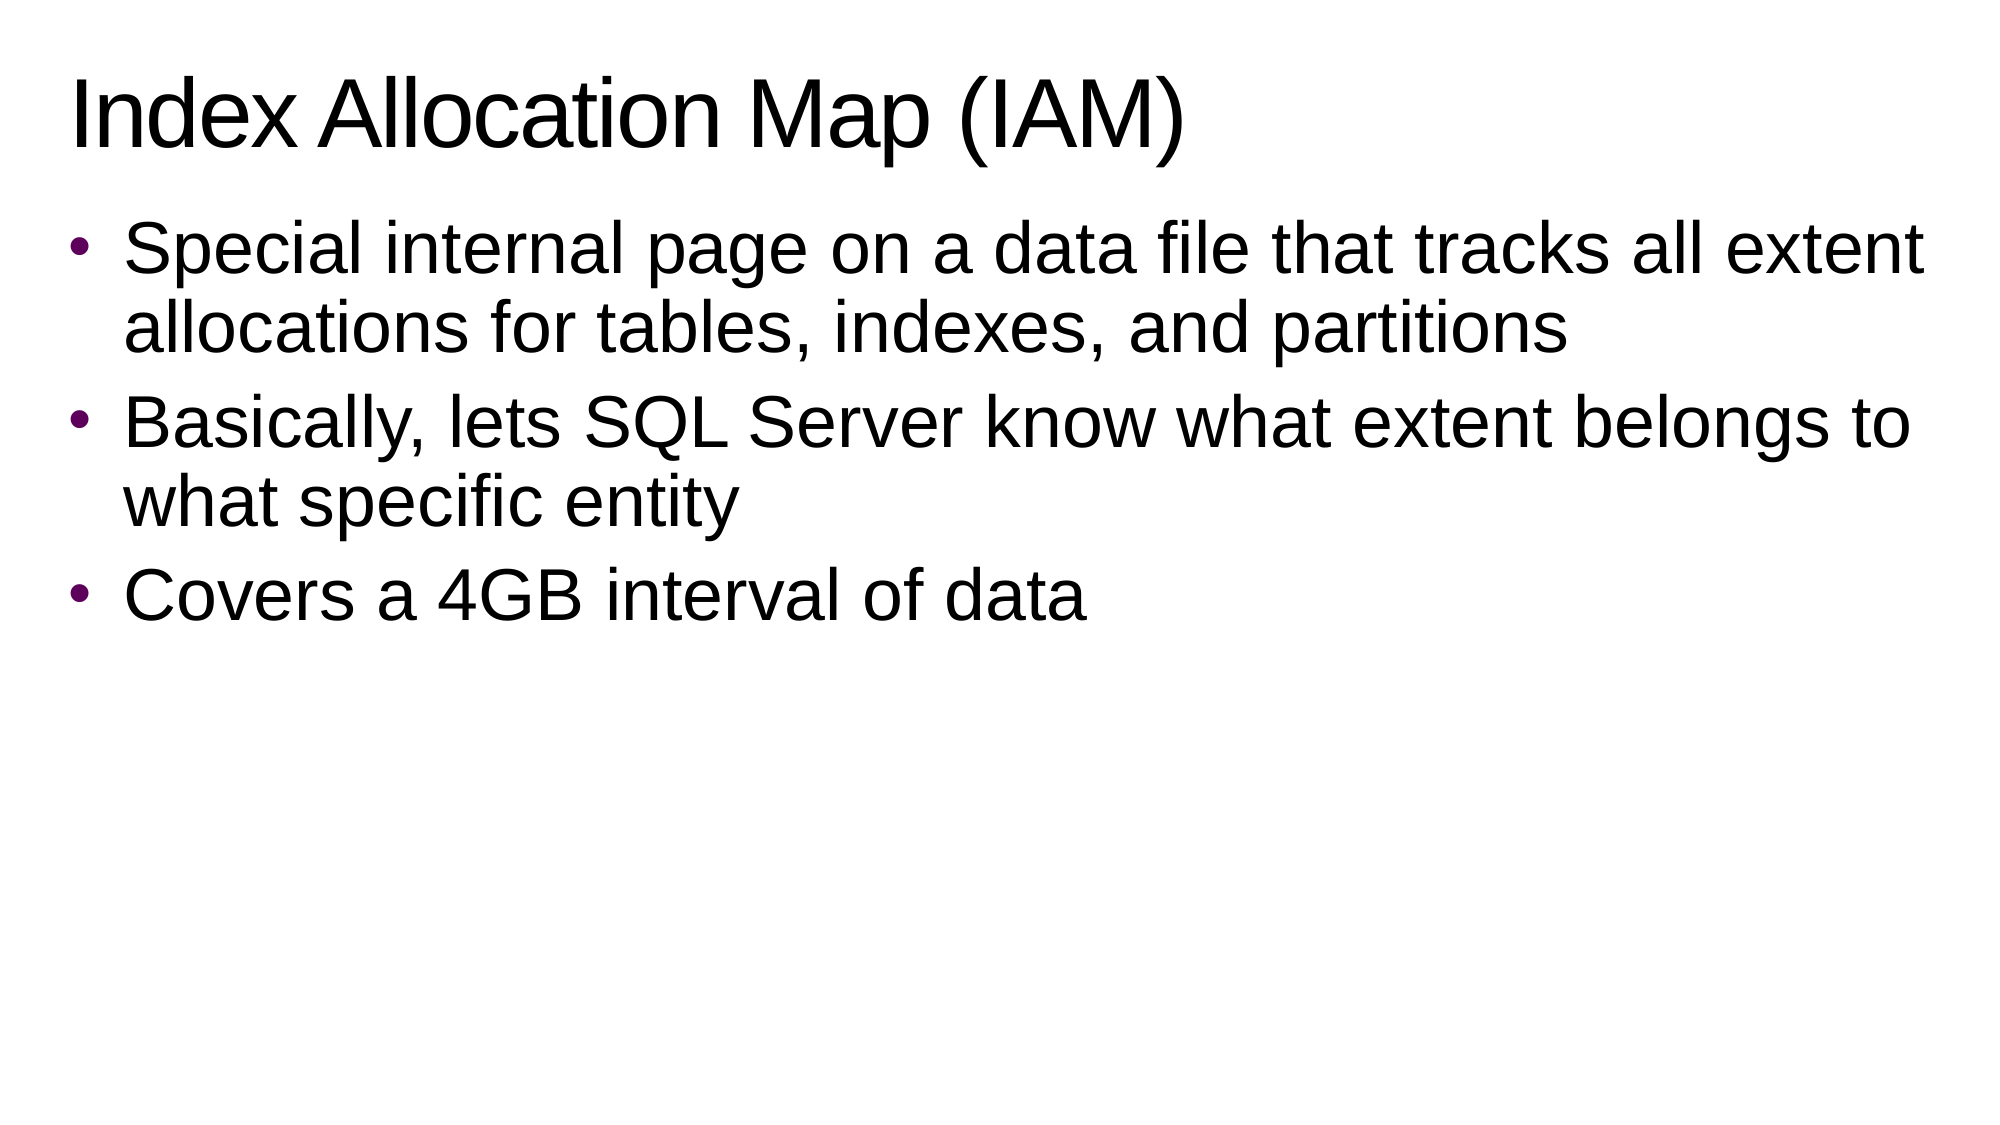

# Index Allocation Map (IAM)
Special internal page on a data file that tracks all extent allocations for tables, indexes, and partitions
Basically, lets SQL Server know what extent belongs to what specific entity
Covers a 4GB interval of data